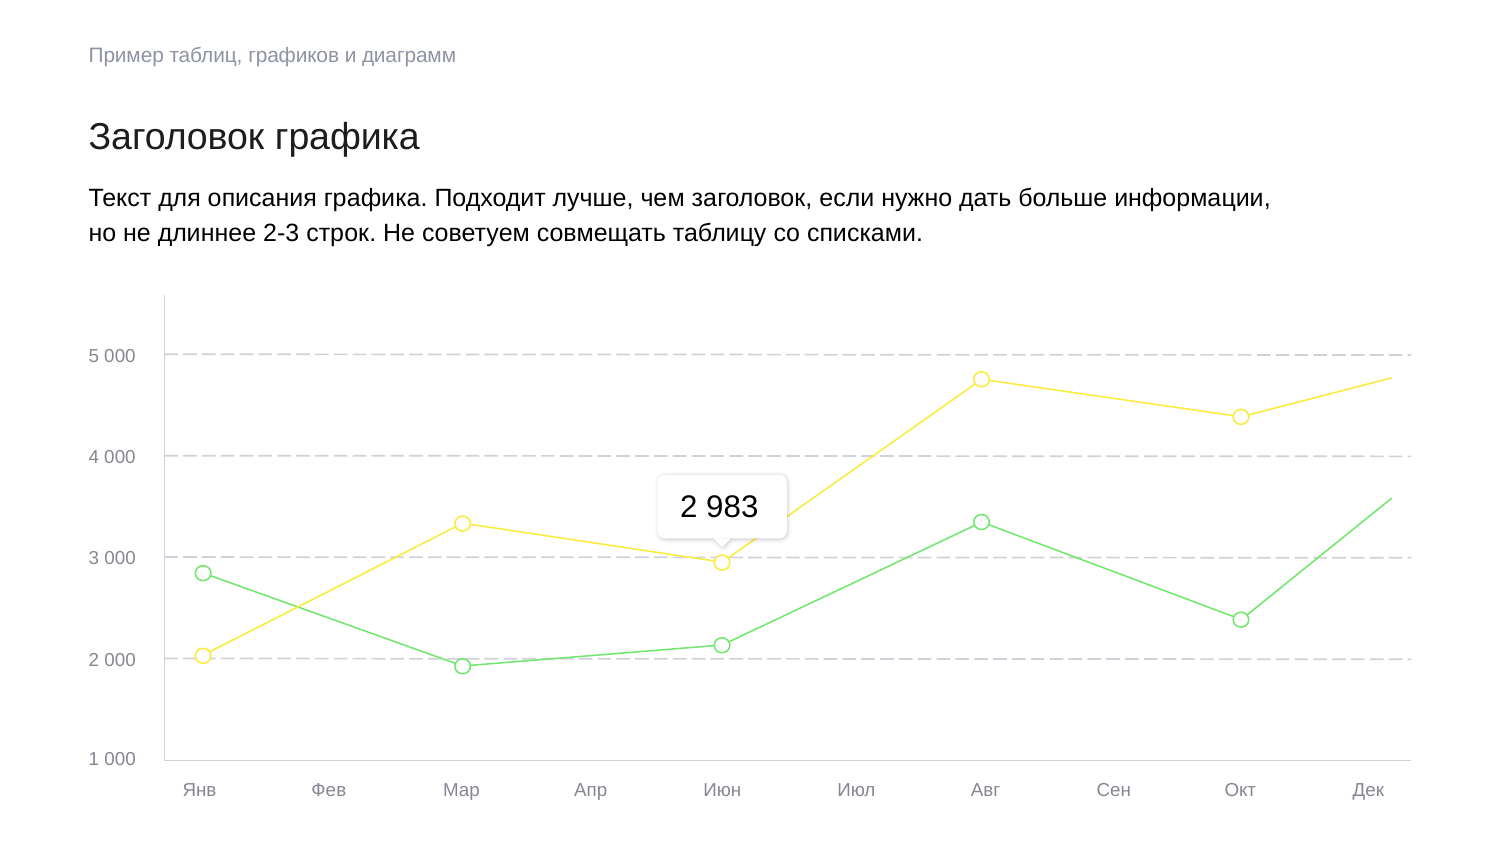

Пример таблиц, графиков и диаграмм
Заголовок графика
Текст для описания графика. Подходит лучше, чем заголовок, если нужно дать больше информации,
но не длиннее 2-3 строк. Не советуем совмещать таблицу со списками.

5 000

4 000

2 983

3 000

2 000

Окт
Янв
Фев
Мар
Апр
Июн
Июл
Авг
Сен
 Дек
1 000